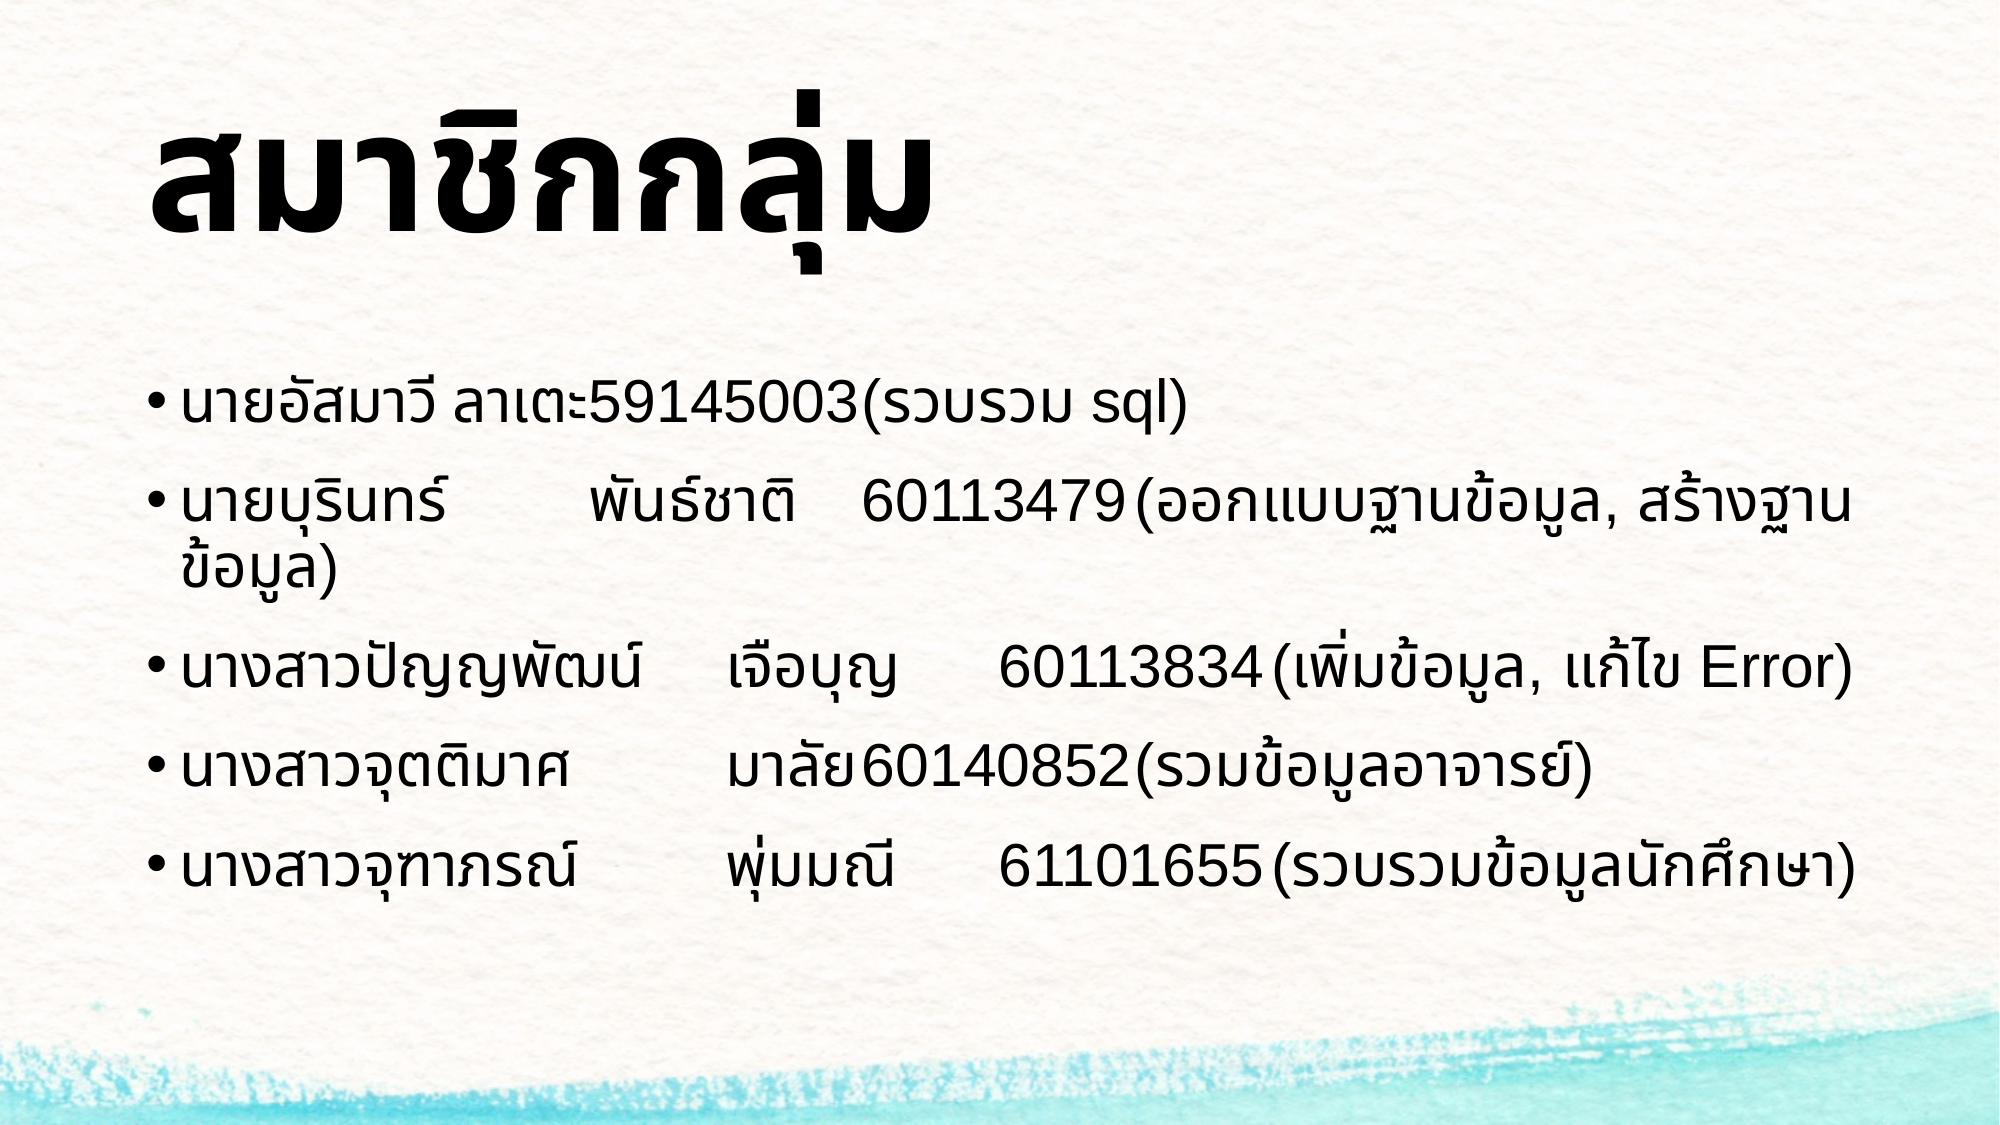

# สมาชิกกลุ่ม
นายอัสมาวี		ลาเตะ		59145003	(รวบรวม sql)
นายบุรินทร์ 		พันธ์ชาติ		60113479	(ออกแบบฐานข้อมูล, สร้างฐานข้อมูล)
นางสาวปัญญพัฒน์ 	เจือบุญ		60113834	(เพิ่มข้อมูล, แก้ไข Error)
นางสาวจุตติมาศ 	มาลัย		60140852	(รวมข้อมูลอาจารย์)
นางสาวจุฑาภรณ์ 	พุ่มมณี		61101655	(รวบรวมข้อมูลนักศึกษา)